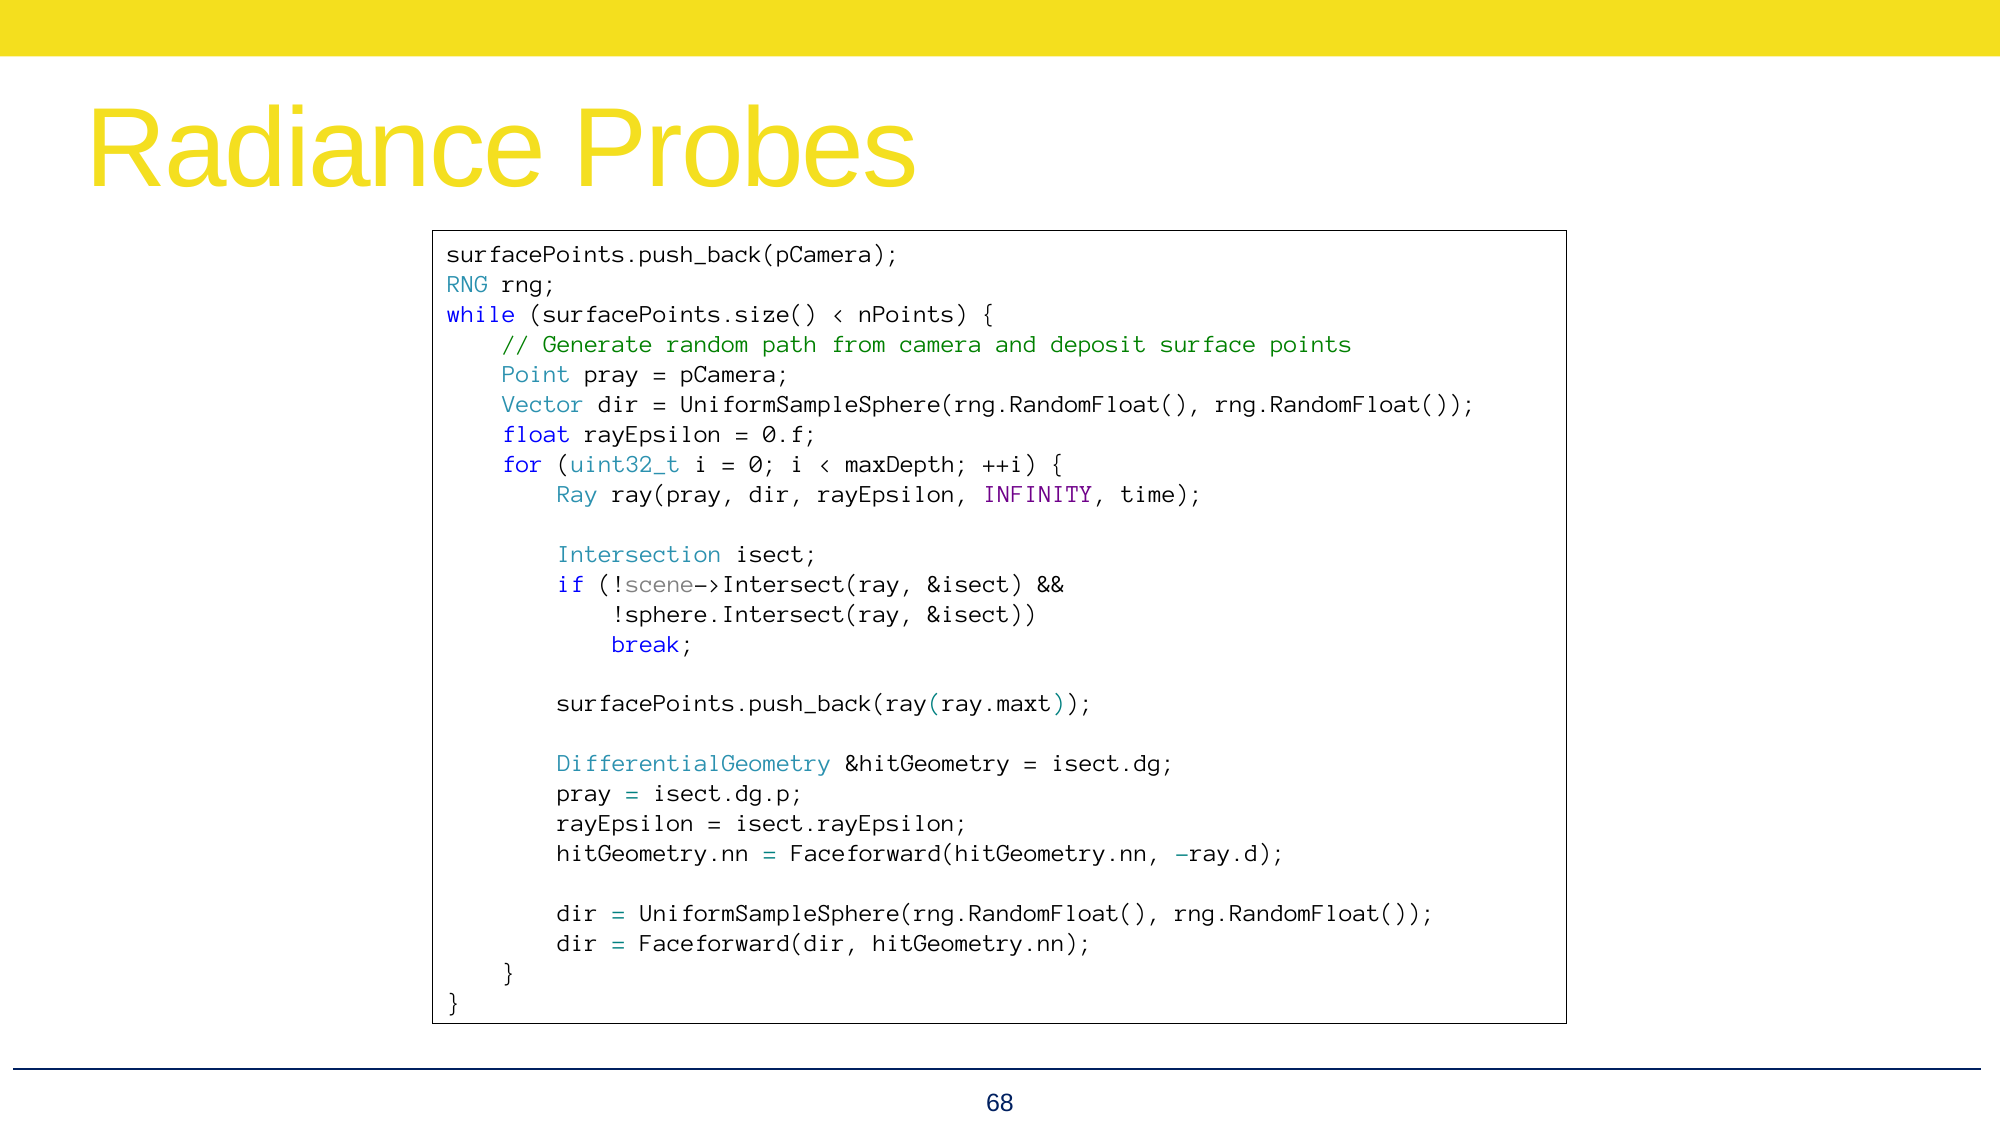

# Radiance Probes
surfacePoints.push_back(pCamera);
RNG rng;
while (surfacePoints.size() < nPoints) {
    // Generate random path from camera and deposit surface points
    Point pray = pCamera;
    Vector dir = UniformSampleSphere(rng.RandomFloat(), rng.RandomFloat());
    float rayEpsilon = 0.f;
    for (uint32_t i = 0; i < maxDepth; ++i) {
        Ray ray(pray, dir, rayEpsilon, INFINITY, time);

        Intersection isect;
        if (!scene->Intersect(ray, &isect) &&
            !sphere.Intersect(ray, &isect))
            break;

        surfacePoints.push_back(ray(ray.maxt));

        DifferentialGeometry &hitGeometry = isect.dg;
        pray = isect.dg.p;
        rayEpsilon = isect.rayEpsilon;
        hitGeometry.nn = Faceforward(hitGeometry.nn, -ray.d);

        dir = UniformSampleSphere(rng.RandomFloat(), rng.RandomFloat());
        dir = Faceforward(dir, hitGeometry.nn);
    }
}

68